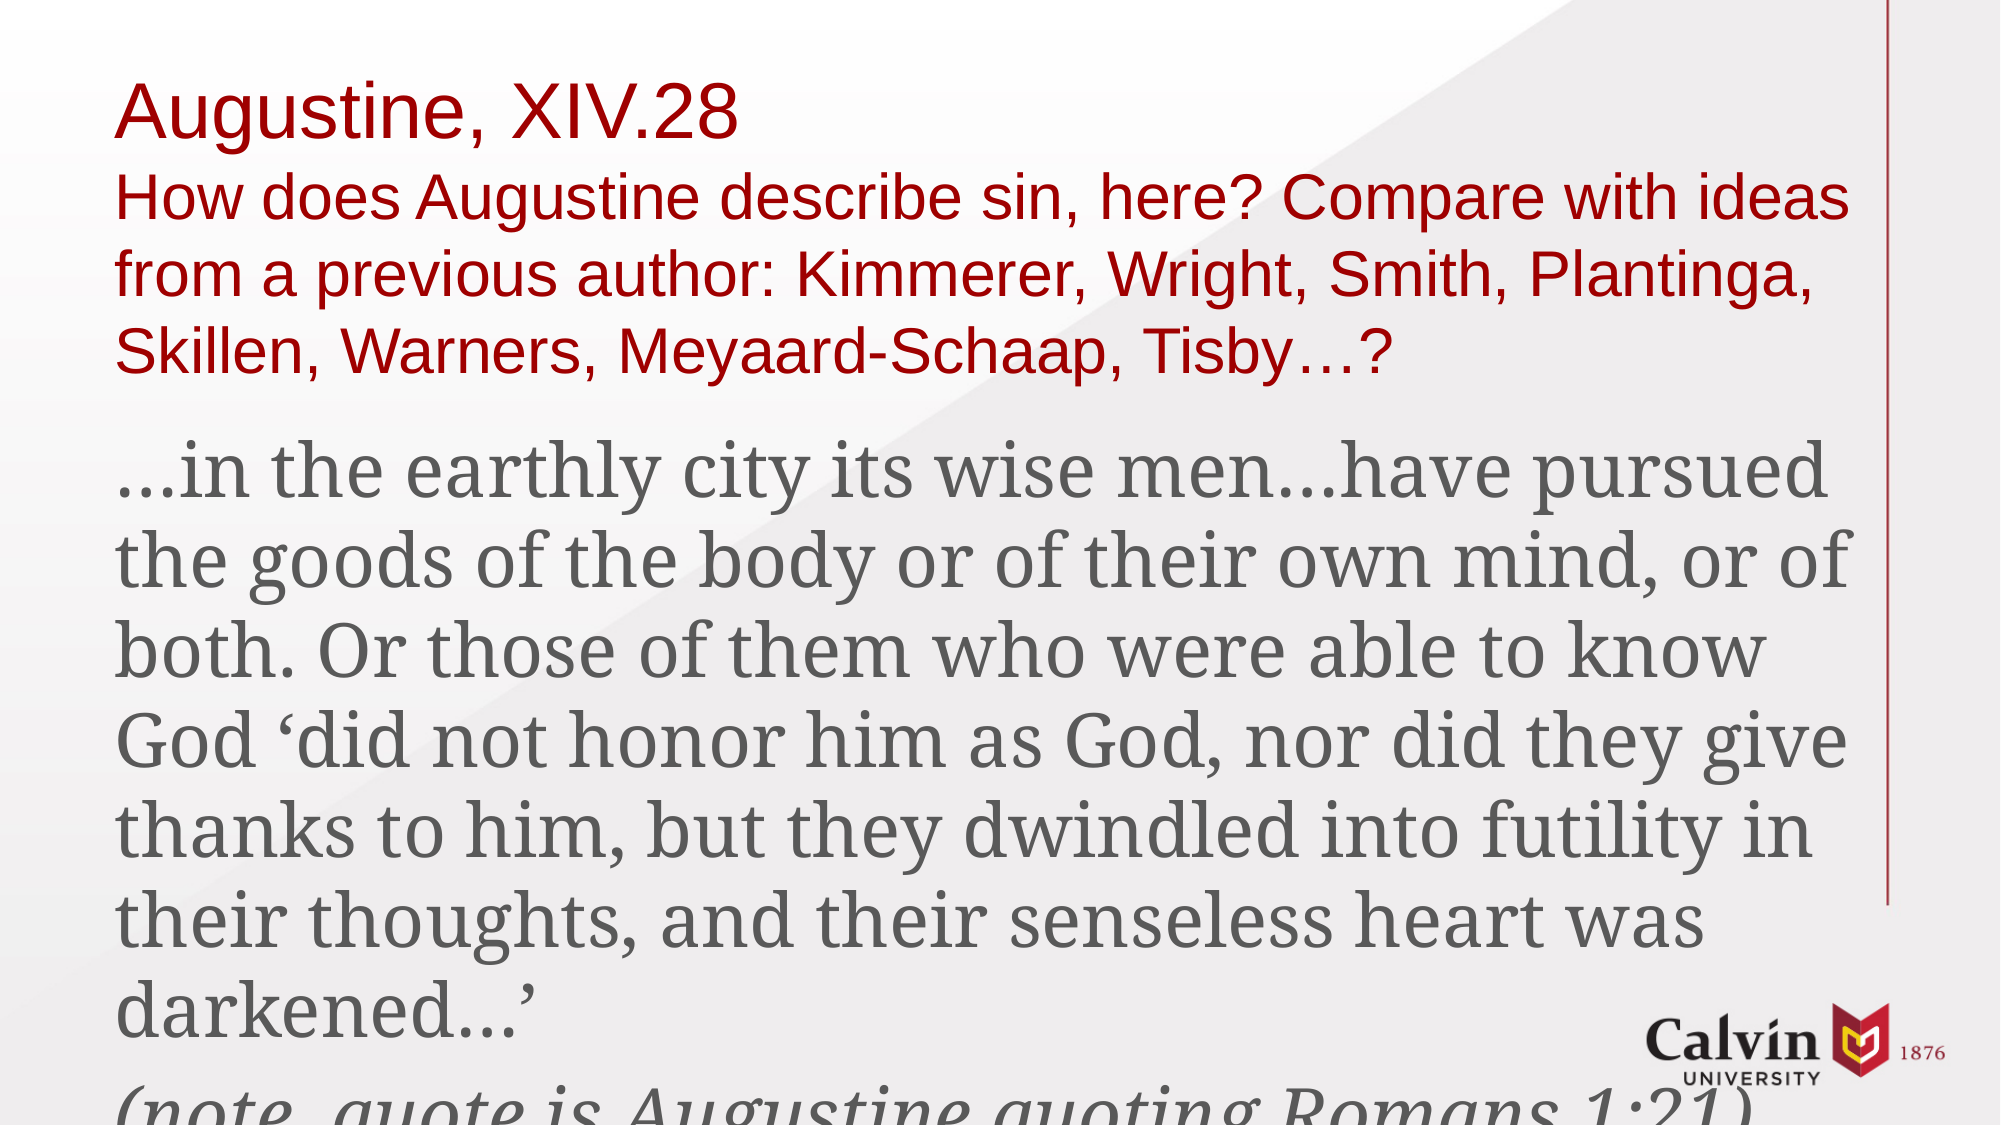

# Augustine, XIV.28 How does Augustine describe sin, here? Compare with ideas from a previous author: Kimmerer, Wright, Smith, Plantinga, Skillen, Warners, Meyaard-Schaap, Tisby…?
…in the earthly city its wise men…have pursued the goods of the body or of their own mind, or of both. Or those of them who were able to know God ‘did not honor him as God, nor did they give thanks to him, but they dwindled into futility in their thoughts, and their senseless heart was darkened…’
(note, quote is Augustine quoting Romans 1:21)